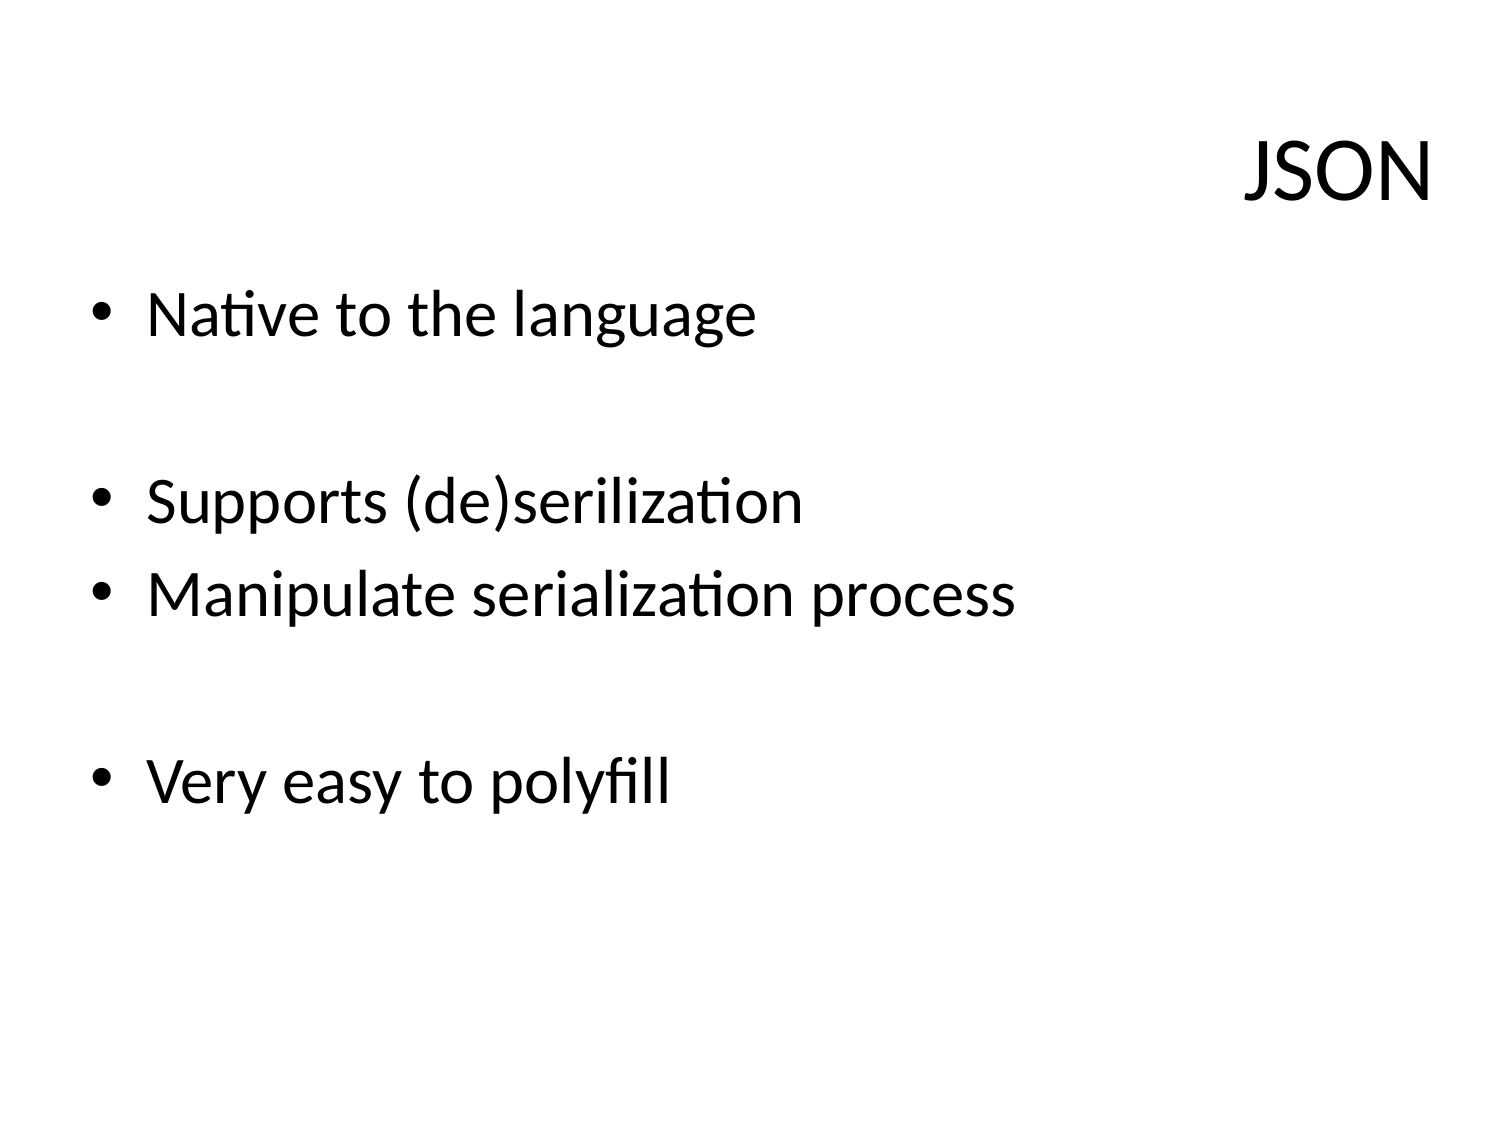

JSON
Native to the language

Supports (de)serilization
Manipulate serialization process

Very easy to polyfill